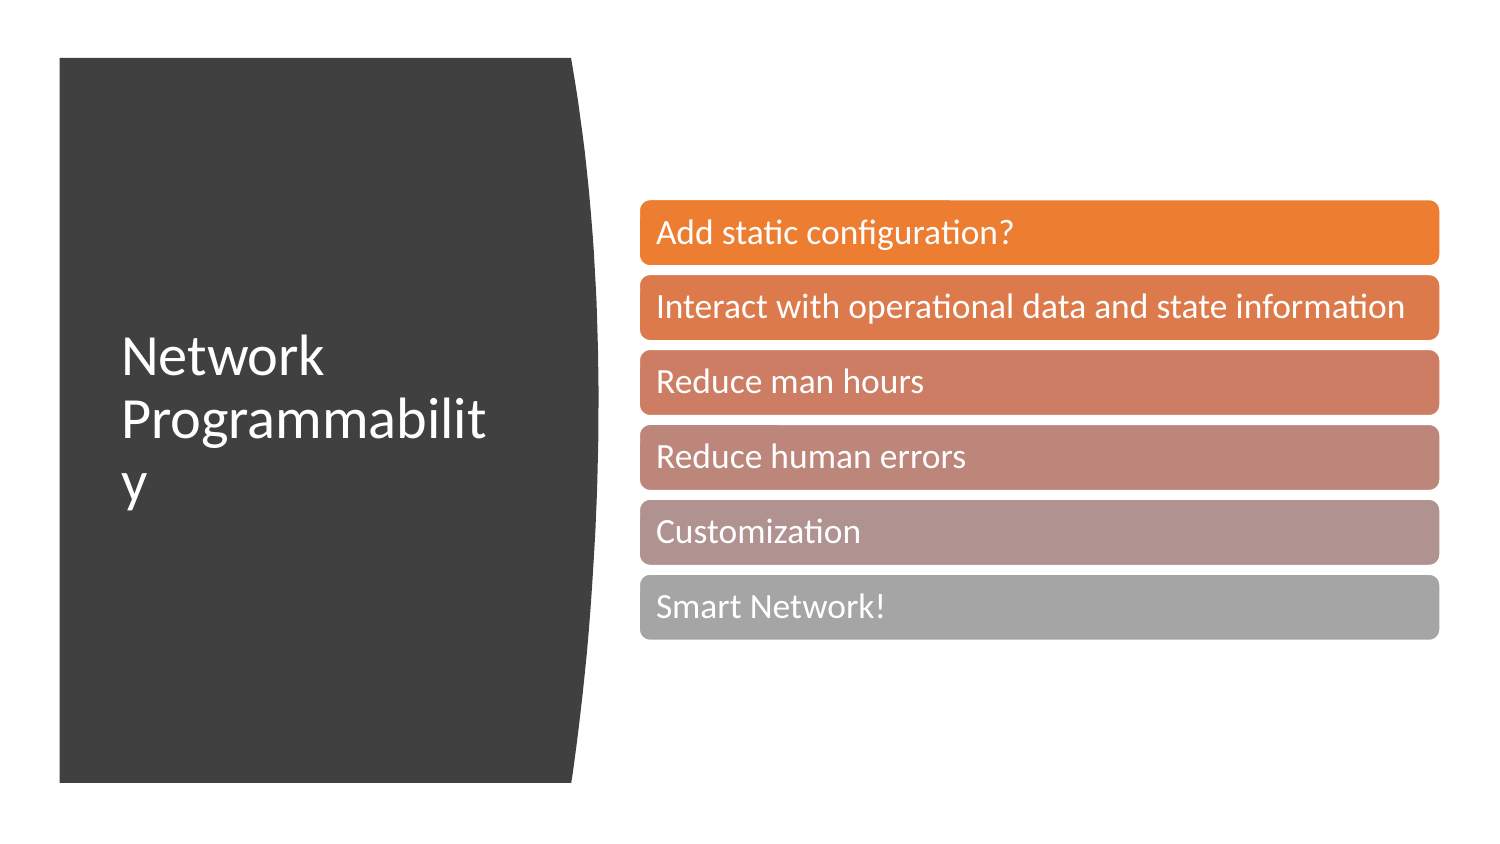

Add static configuration?
Interact with operational data and state information
Reduce man hours
Reduce human errors
Customization
Smart Network!
# Network Programmability